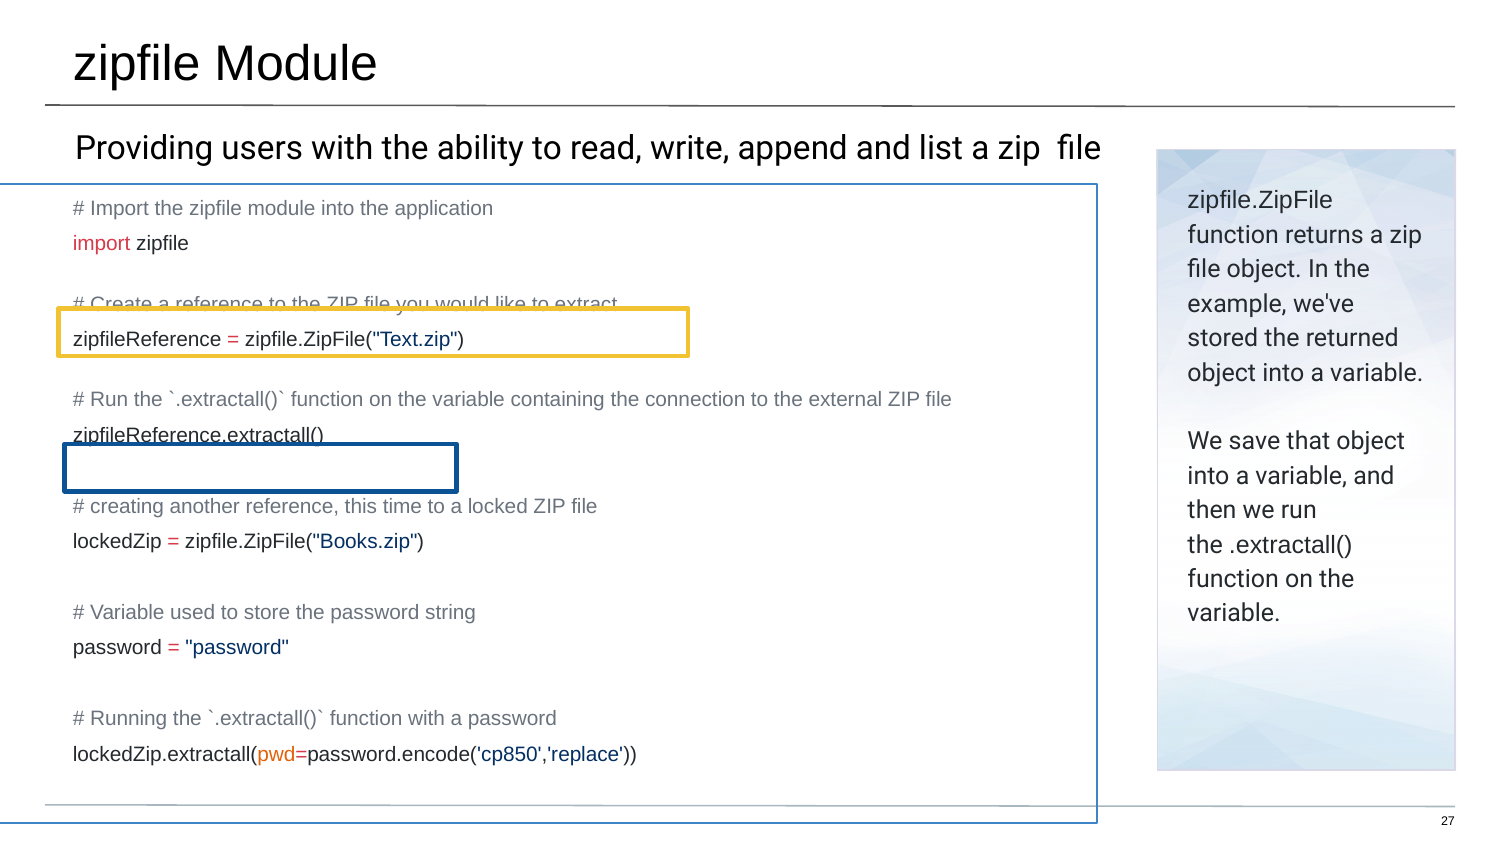

# zipfile Module
Providing users with the ability to read, write, append and list a zip  file
zipfile.ZipFile
function returns a zip file object. In the example, we've stored the returned object into a variable.

We save that object into a variable, and then we run the .extractall() function on the variable.

# Import the zipfile module into the application
import zipfile

# Create a reference to the ZIP file you would like to extract
zipfileReference = zipfile.ZipFile("Text.zip")

# Run the `.extractall()` function on the variable containing the connection to the external ZIP file
zipfileReference.extractall()

# creating another reference, this time to a locked ZIP file
lockedZip = zipfile.ZipFile("Books.zip")

# Variable used to store the password string
password = "password"

# Running the `.extractall()` function with a password
lockedZip.extractall(pwd=password.encode('cp850','replace'))

27